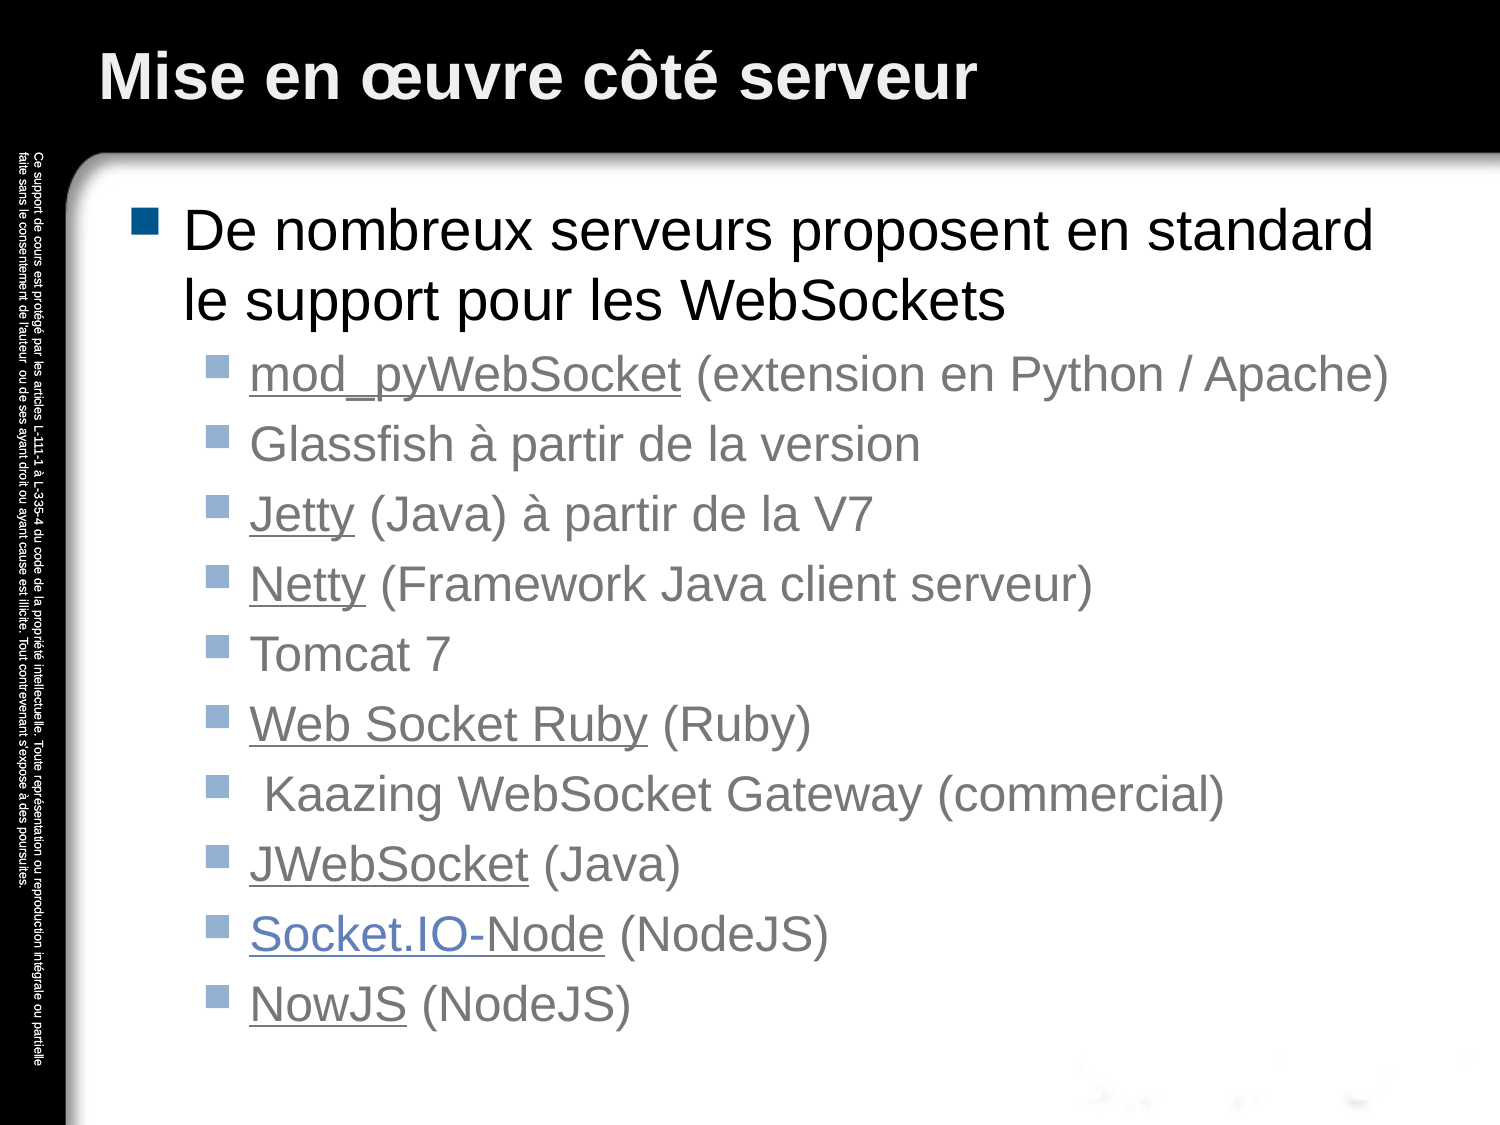

# Mise en œuvre côté serveur
De nombreux serveurs proposent en standard le support pour les WebSockets
mod_pyWebSocket (extension en Python / Apache)
Glassfish à partir de la version
Jetty (Java) à partir de la V7
Netty (Framework Java client serveur)
Tomcat 7
Web Socket Ruby (Ruby)
 Kaazing WebSocket Gateway (commercial)
JWebSocket (Java)
Socket.IO-Node (NodeJS)
NowJS (NodeJS)